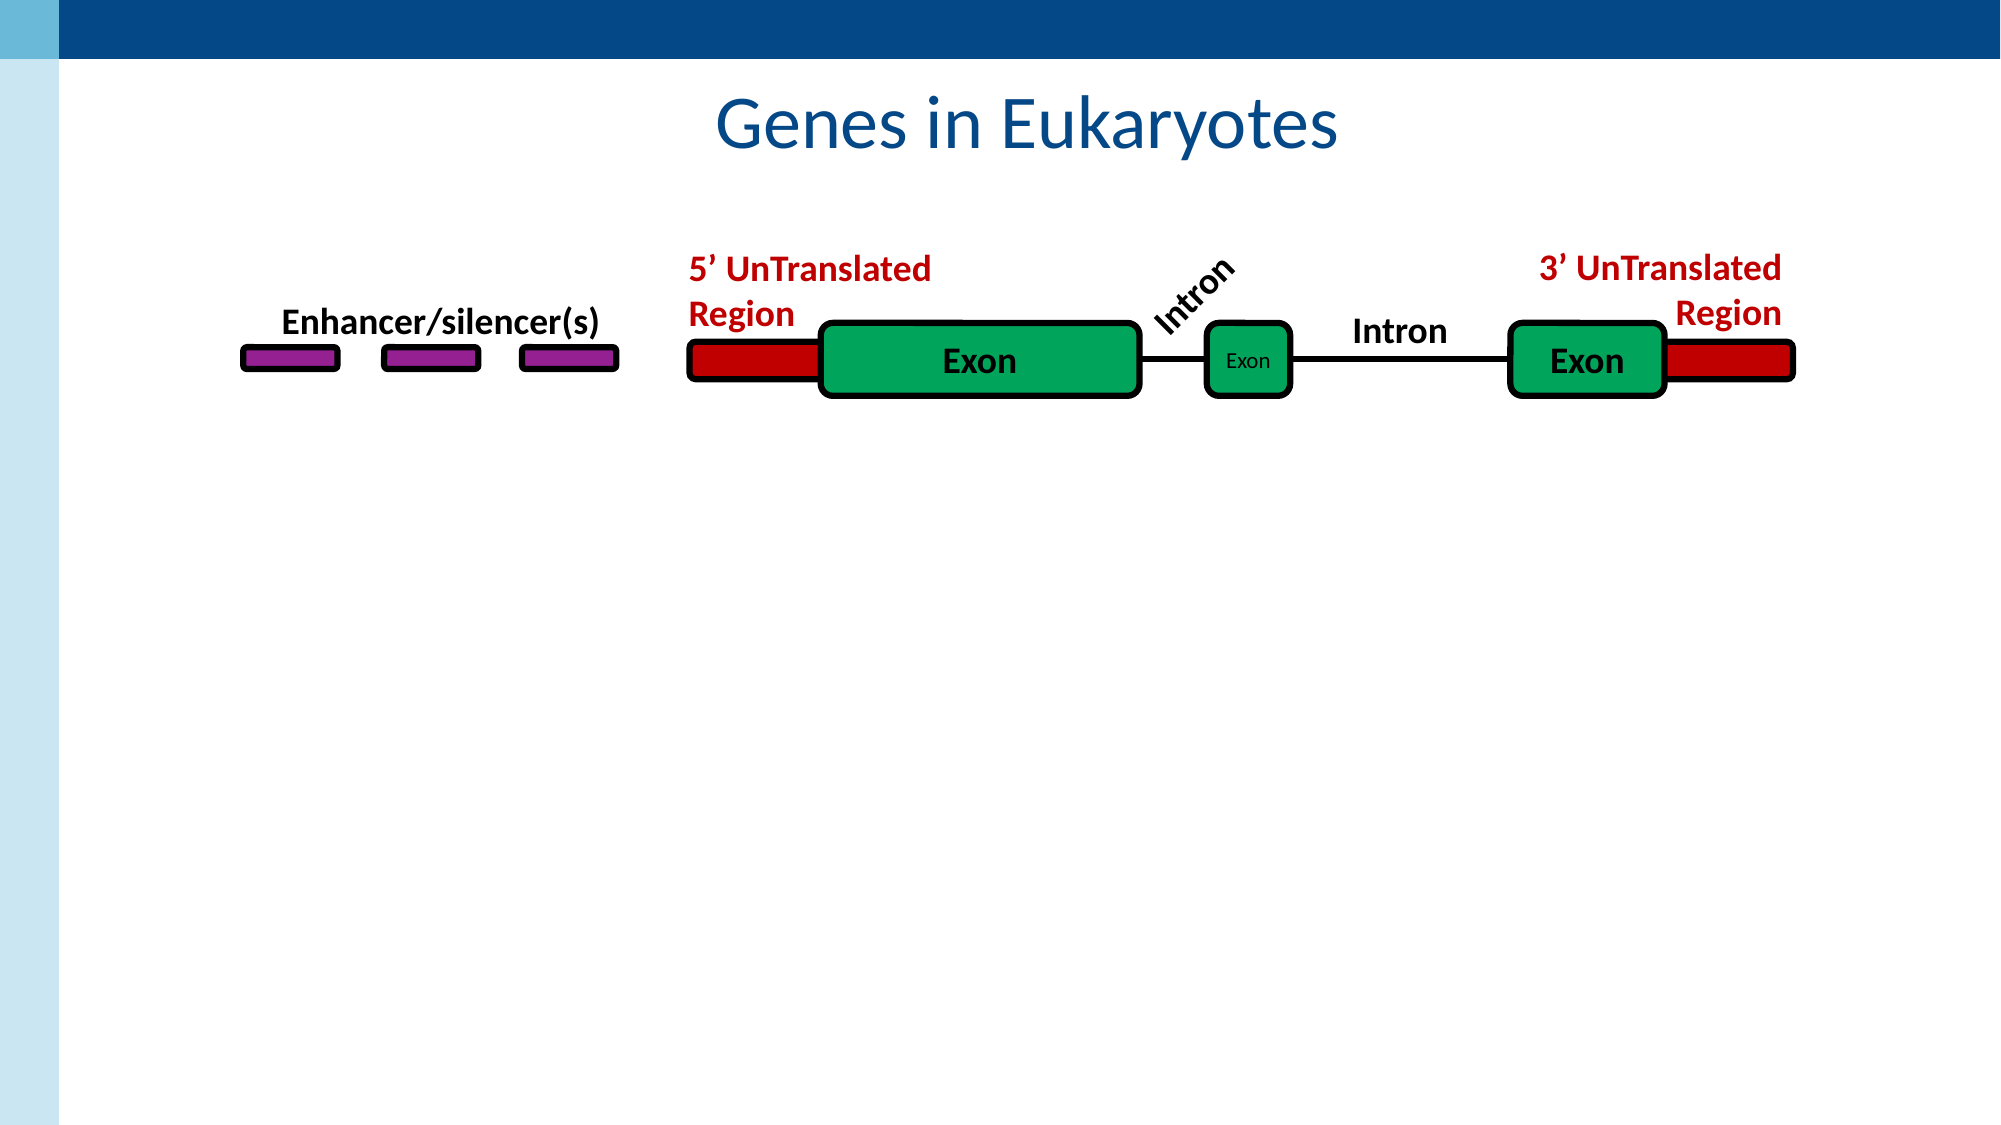

# Genes in Eukaryotes
3’ UnTranslated Region
5’ UnTranslated Region
Intron
Enhancer/silencer(s)
Intron

Exon

Exon
Exon